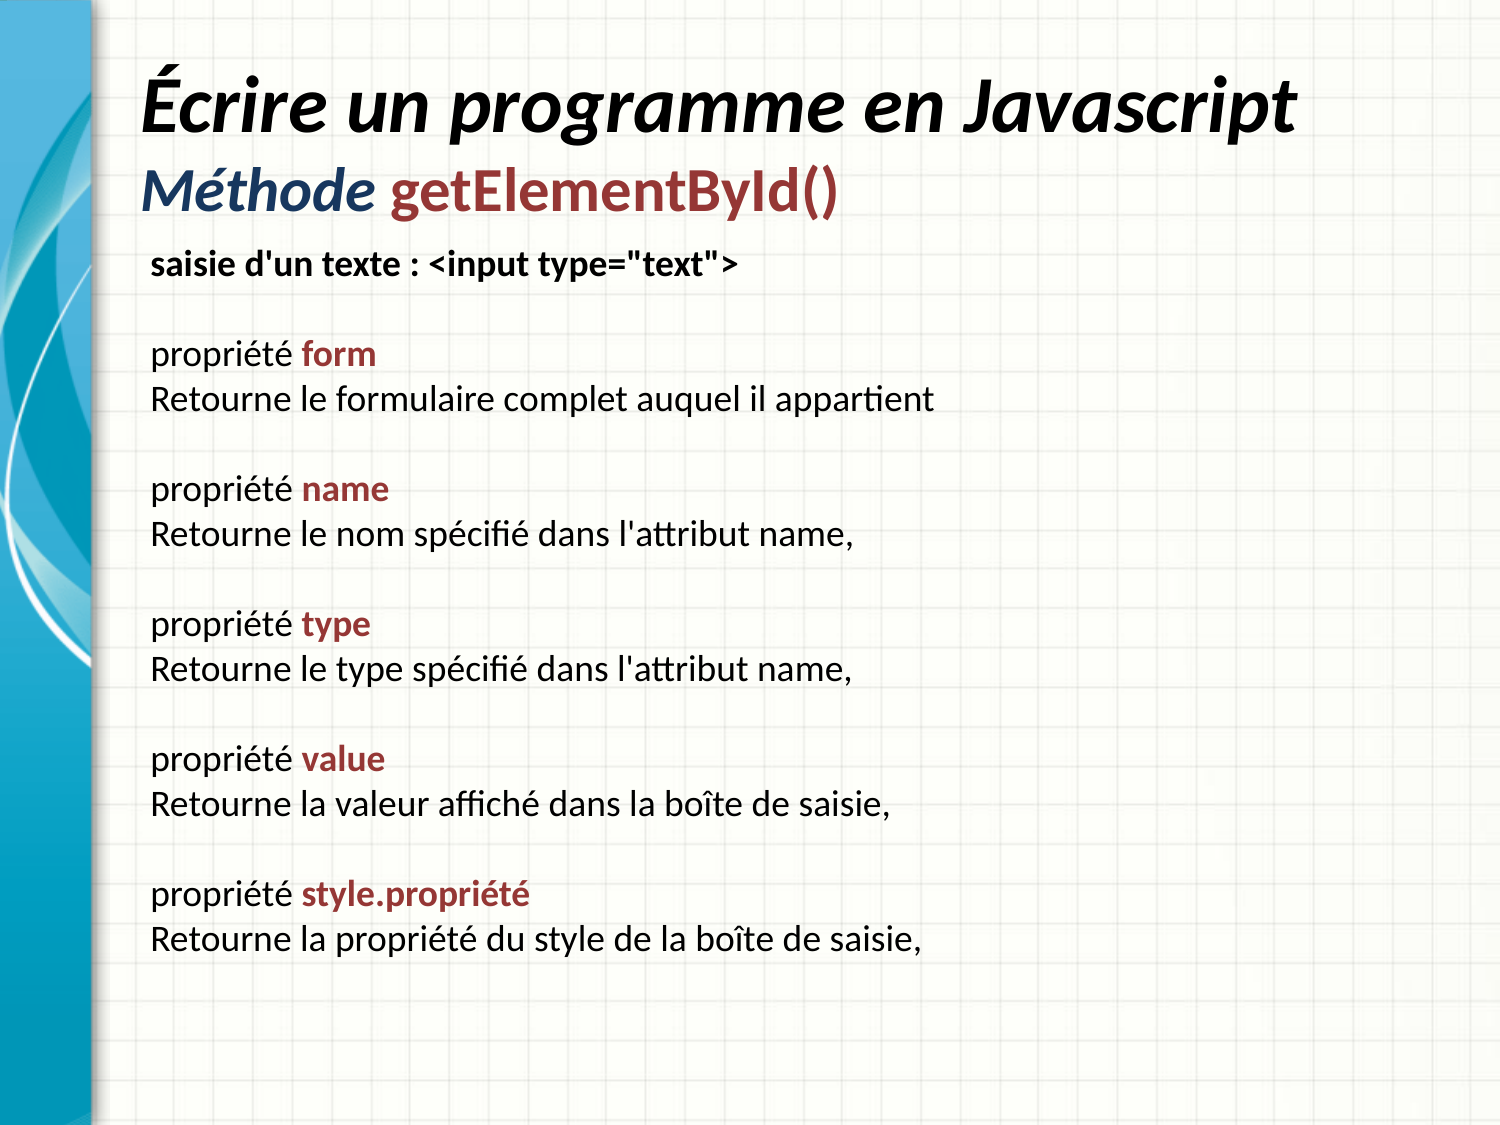

# Écrire un programme en Javascript Méthode getElementById()
saisie d'un texte : <input type="text">

propriété form
Retourne le formulaire complet auquel il appartient

propriété name
Retourne le nom spécifié dans l'attribut name,

propriété type
Retourne le type spécifié dans l'attribut name,

propriété value
Retourne la valeur affiché dans la boîte de saisie,

propriété style.propriété
Retourne la propriété du style de la boîte de saisie,